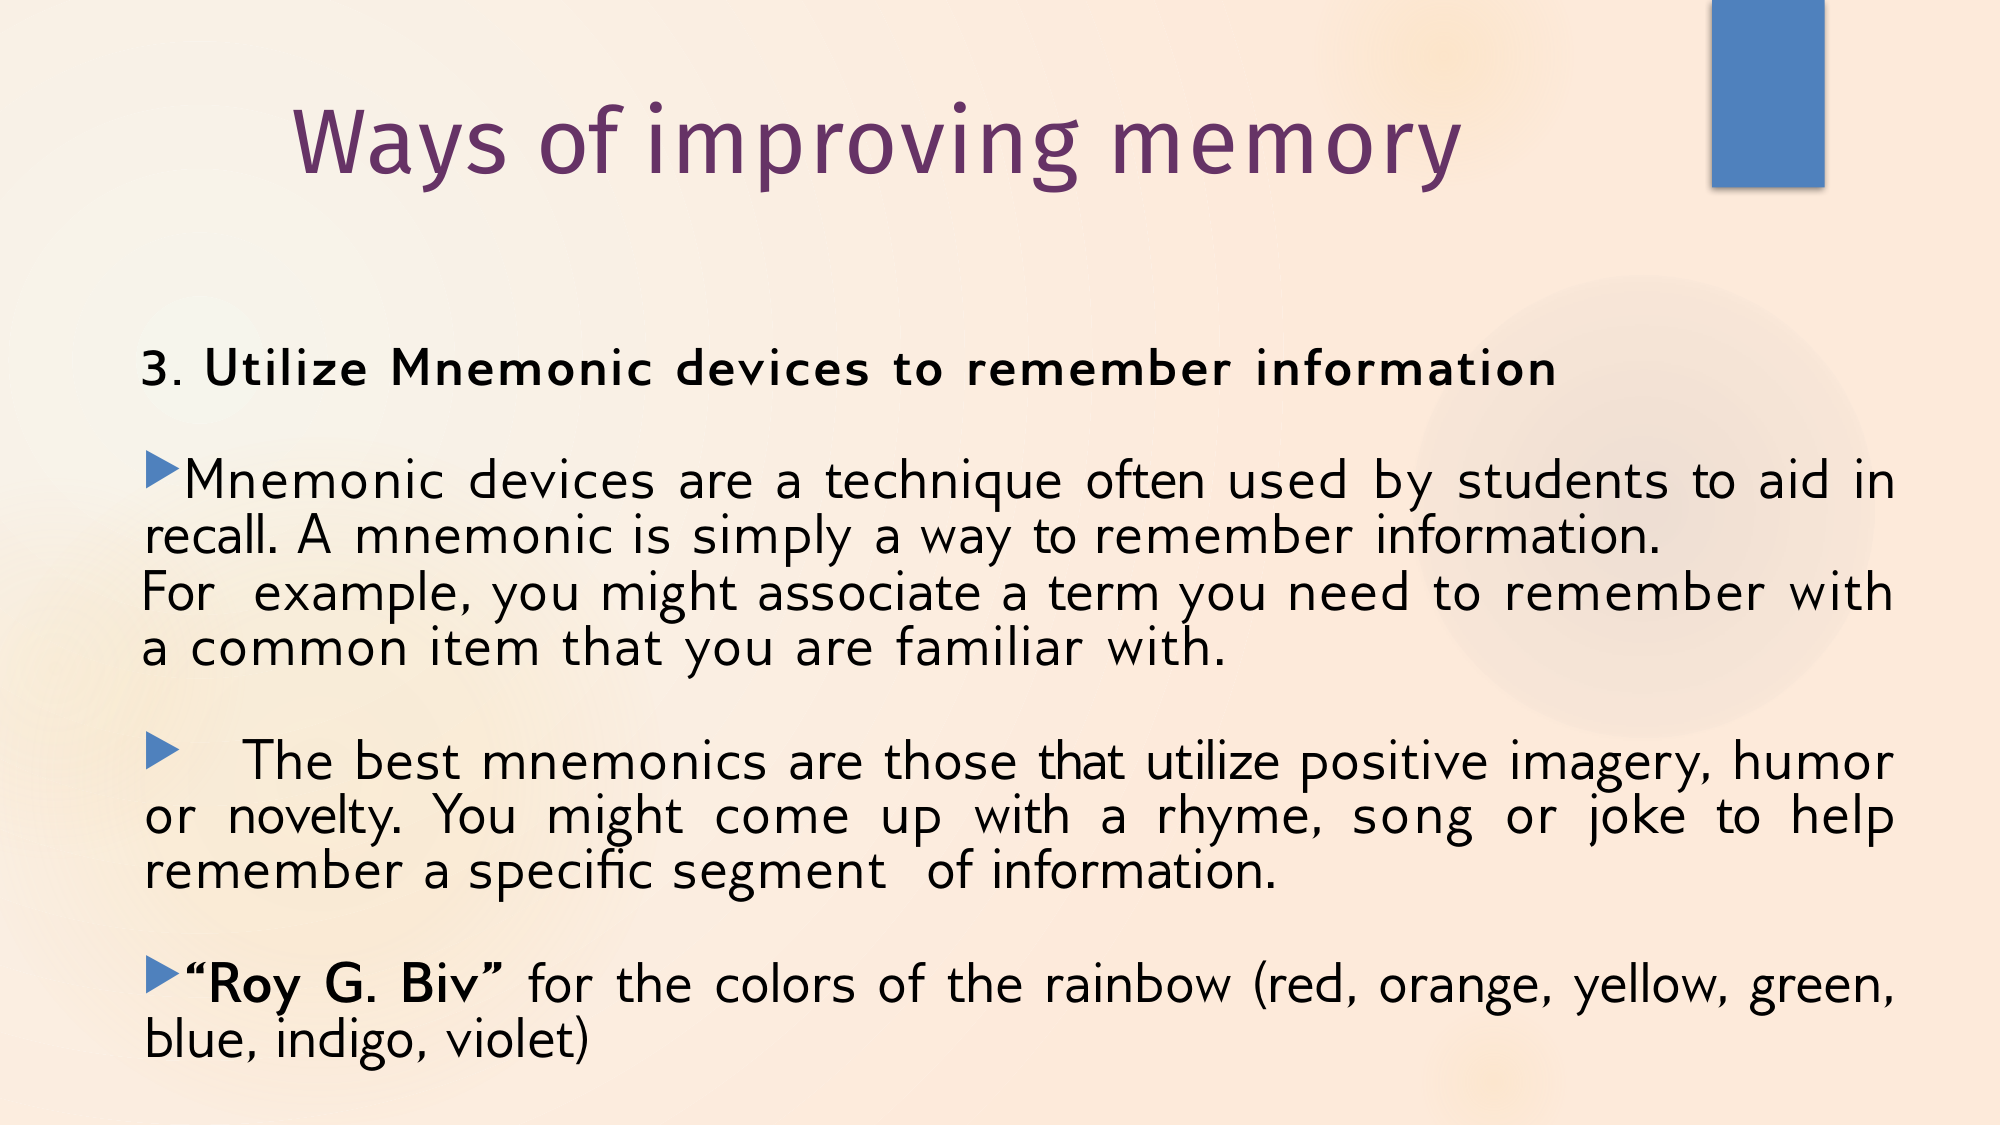

# Ways of improving memory

3. Utilize Mnemonic devices to remember information

Mnemonic devices are a technique often used by students to aid in recall. A mnemonic is simply a way to remember information.
For  example, you might associate a term you need to remember with a common item that you are familiar with.

   The best mnemonics are those that utilize positive imagery, humor or novelty. You might come up with a rhyme, song or joke to help remember a specific segment  of information.

“Roy G. Biv” for the colors of the rainbow (red, orange, yellow, green, blue, indigo, violet)